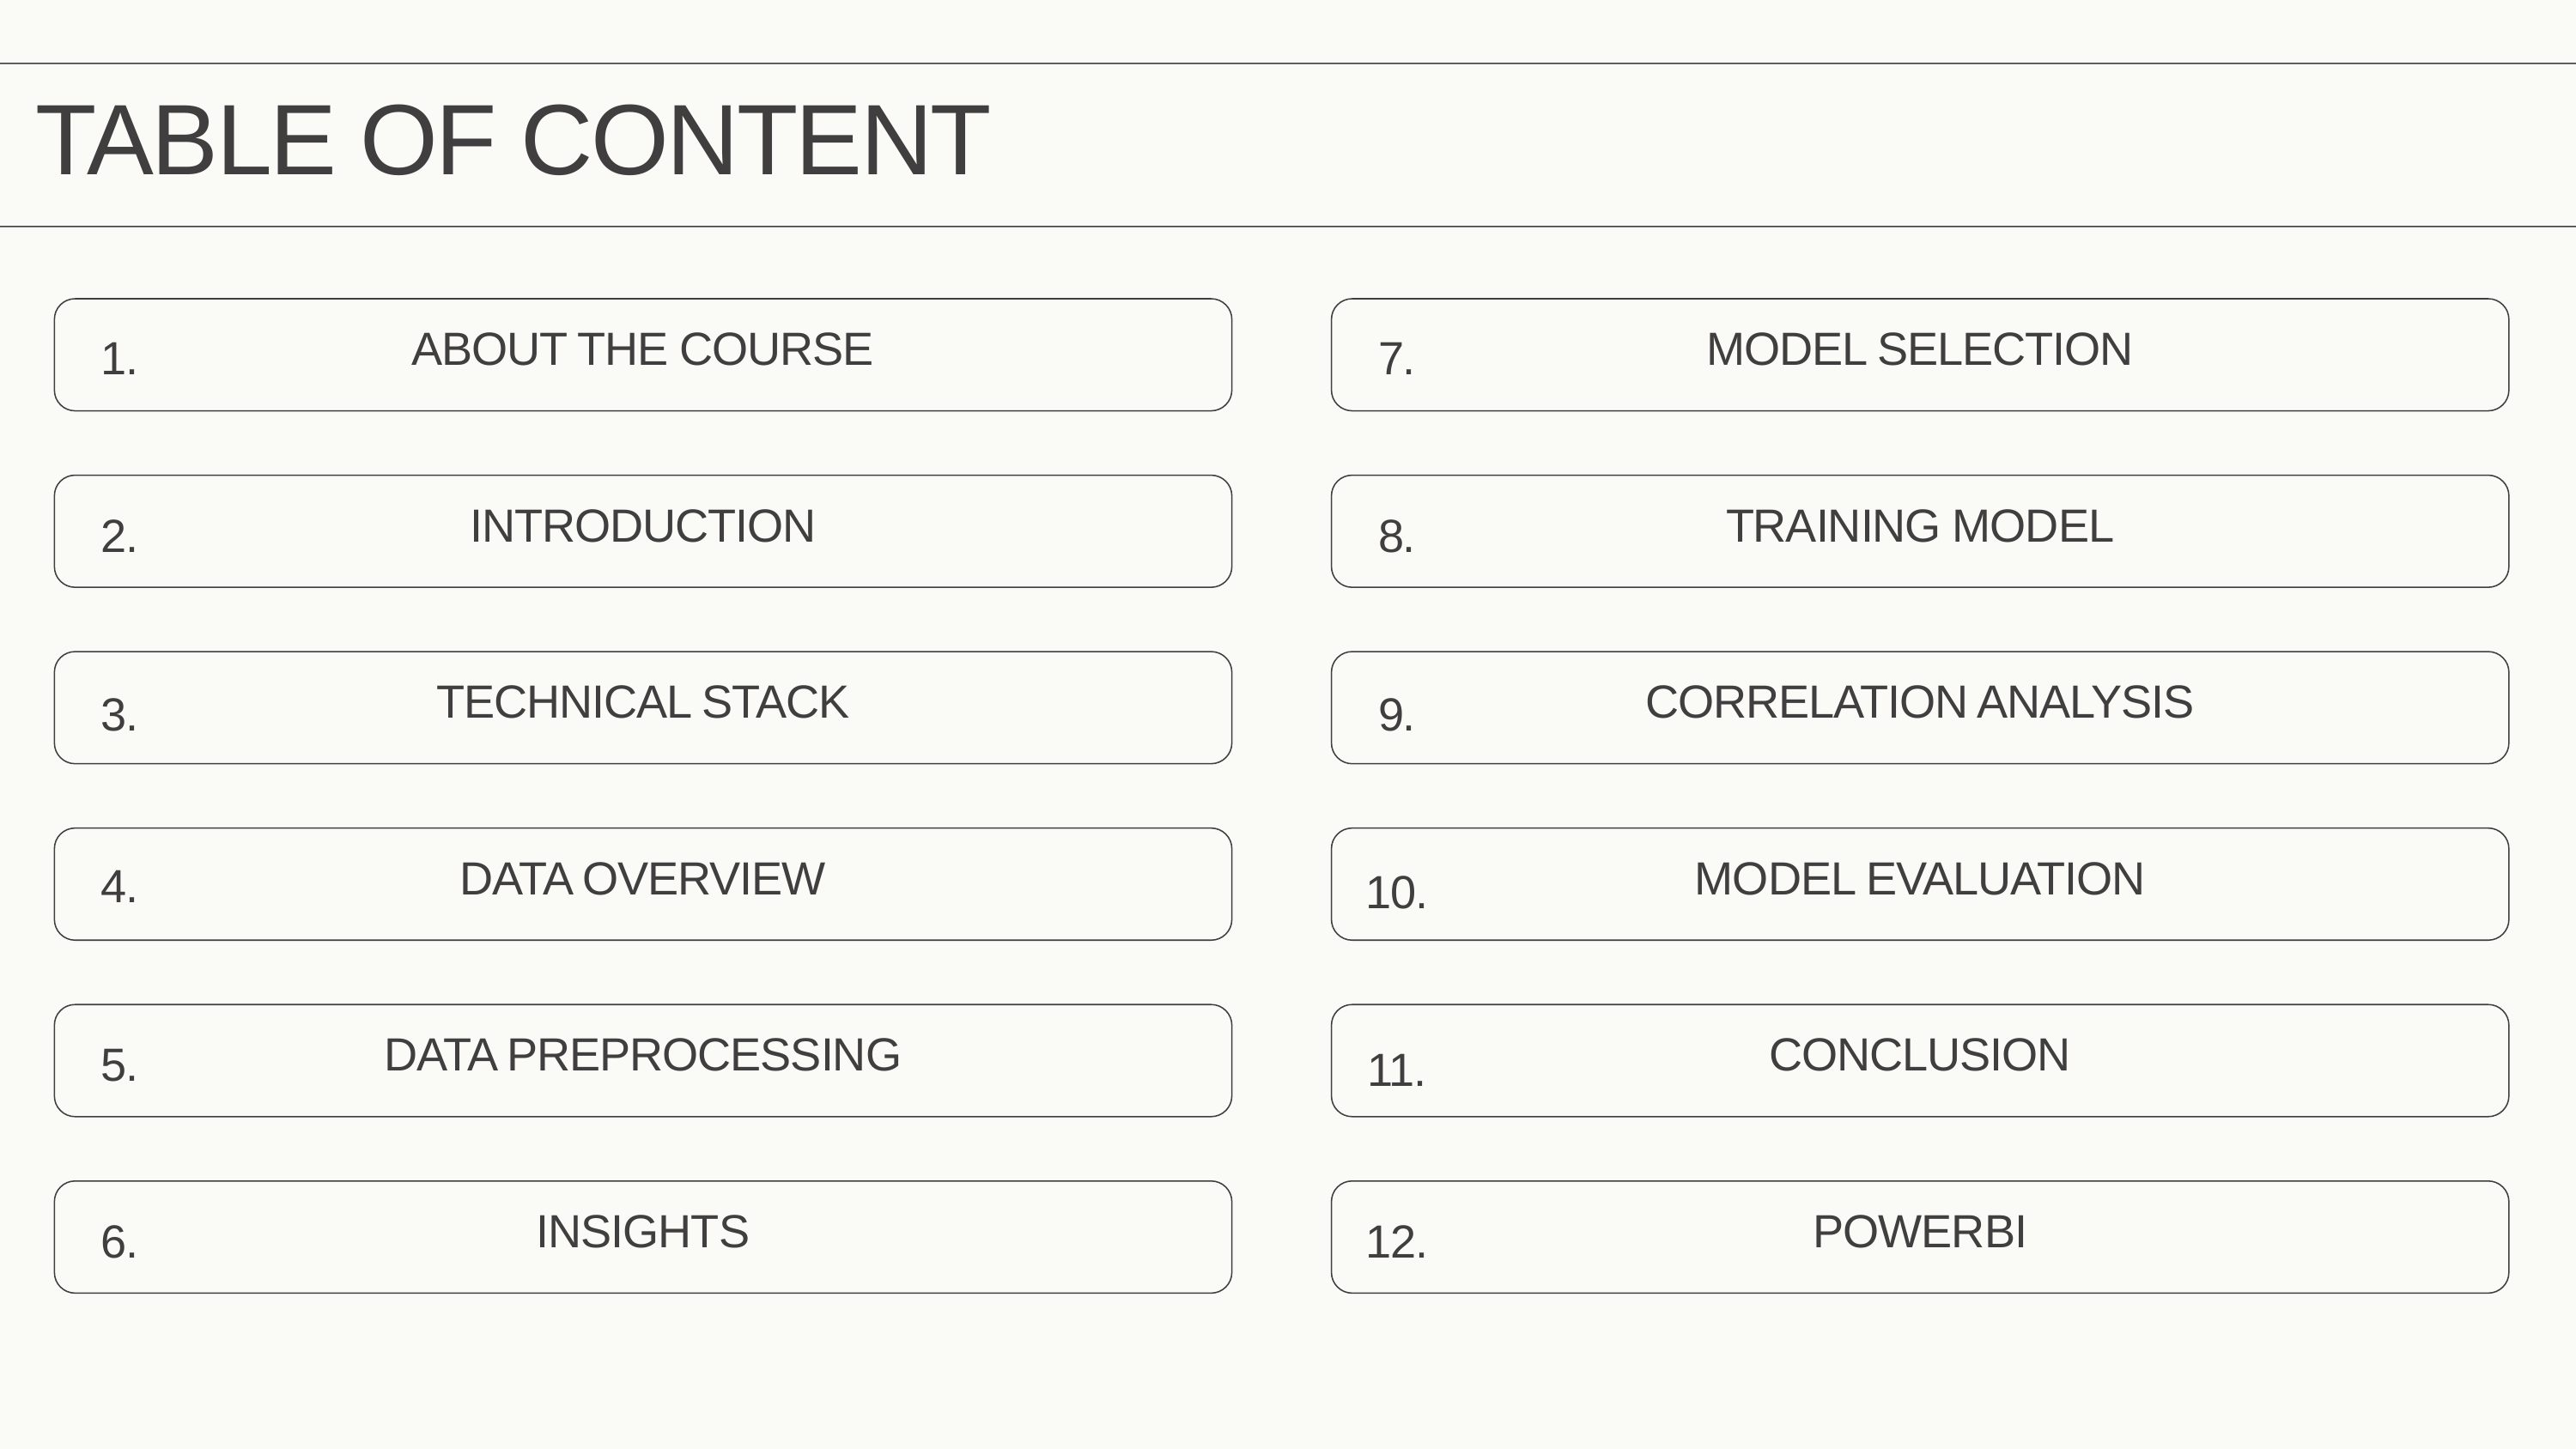

TABLE OF CONTENT

ABOUT THE COURSE

INTRODUCTION

TECHNICAL STACK

DATA OVERVIEW

DATA PREPROCESSING

INSIGHTS

MODEL SELECTION

TRAINING MODEL

CORRELATION ANALYSIS

MODEL EVALUATION

CONCLUSION

POWERBI
1.
7.
2.
8.
3.
9.
4.
10.
5.
11.
6.
12.